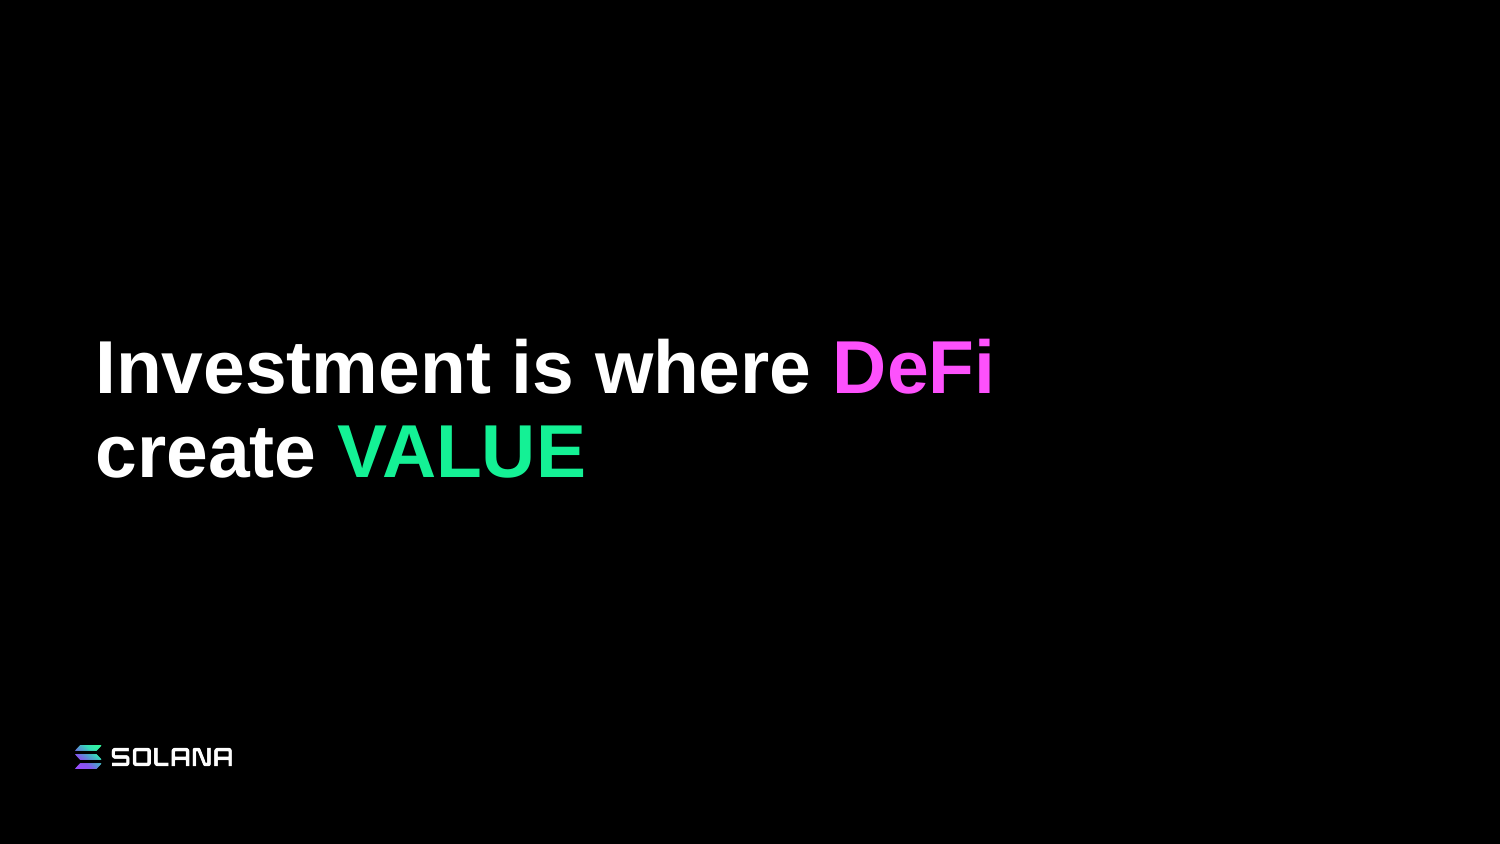

# Investment is where DeFi create VALUE